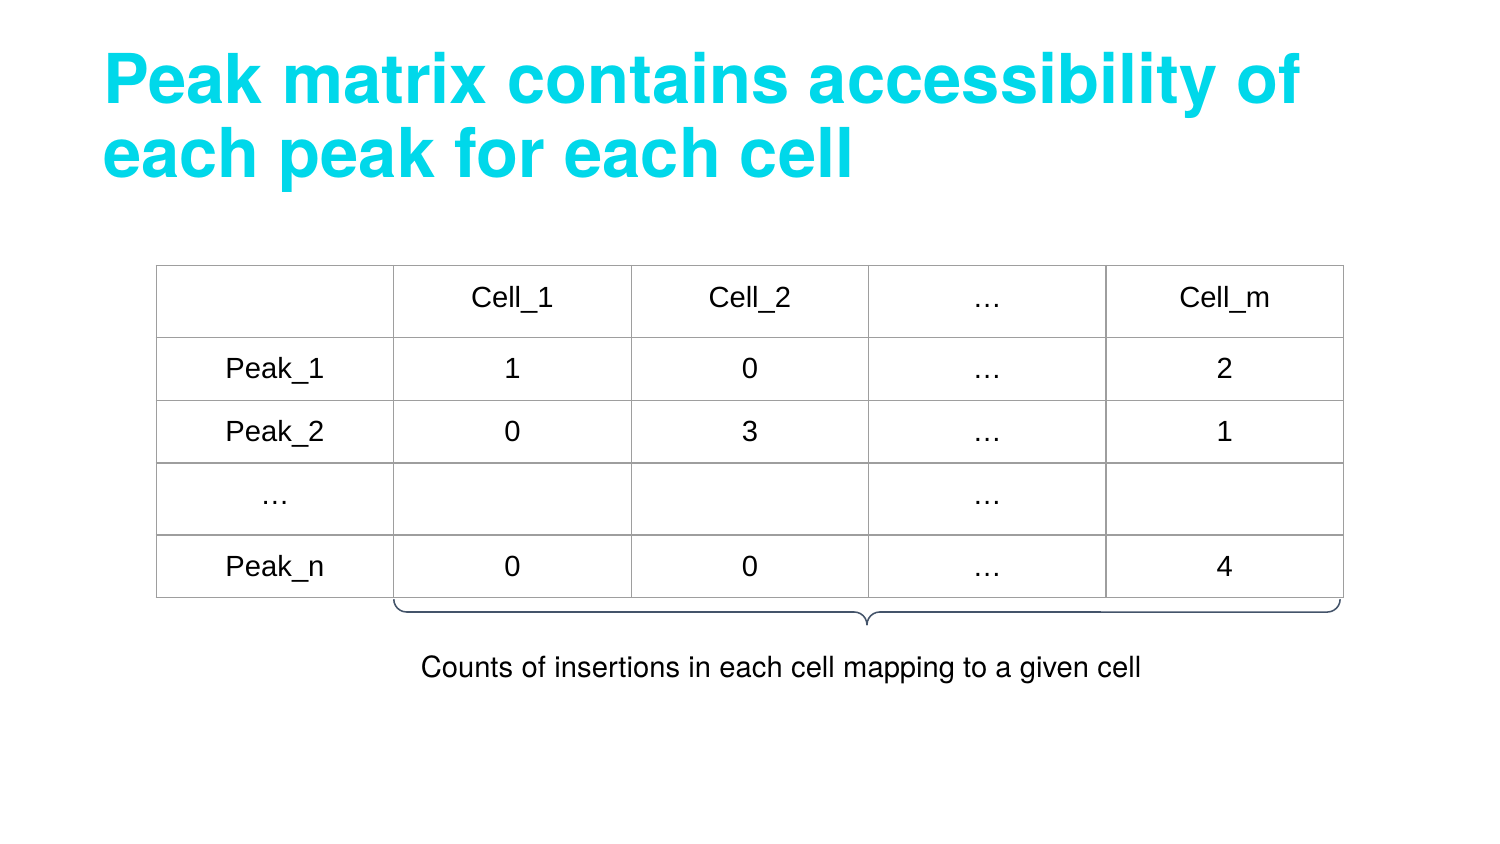

# Peak matrix contains accessibility of each peak for each cell

|  | Cell\_1 | Cell\_2 | … | Cell\_m |
| --- | --- | --- | --- | --- |
| Peak\_1 | 1 | 0 | … | 2 |
| Peak\_2 | 0 | 3 | … | 1 |
| … |  |  | … |  |
| Peak\_n | 0 | 0 | … | 4 |
Counts of insertions in each cell mapping to a given cell